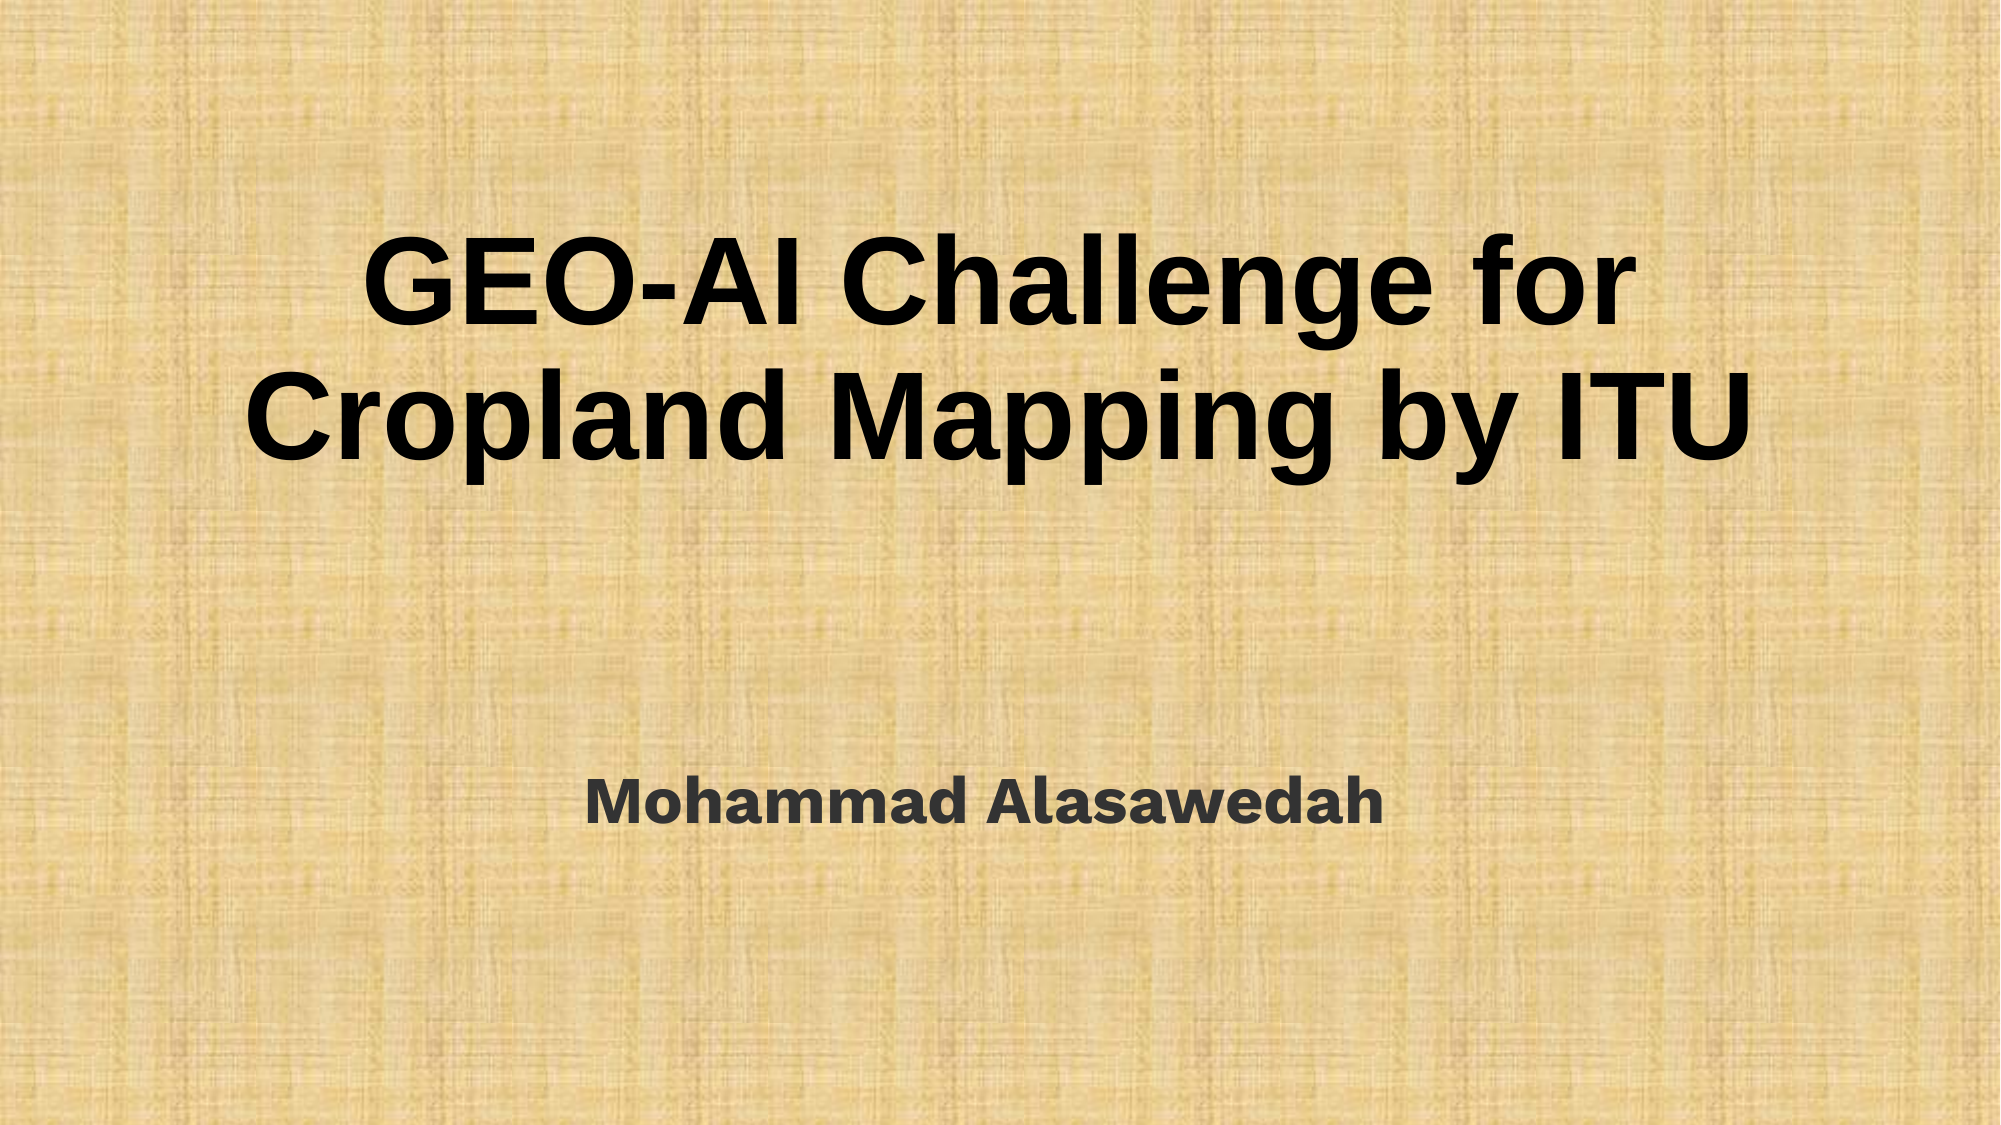

# GEO-AI Challenge for Cropland Mapping by ITU

Mohammad Alasawedah